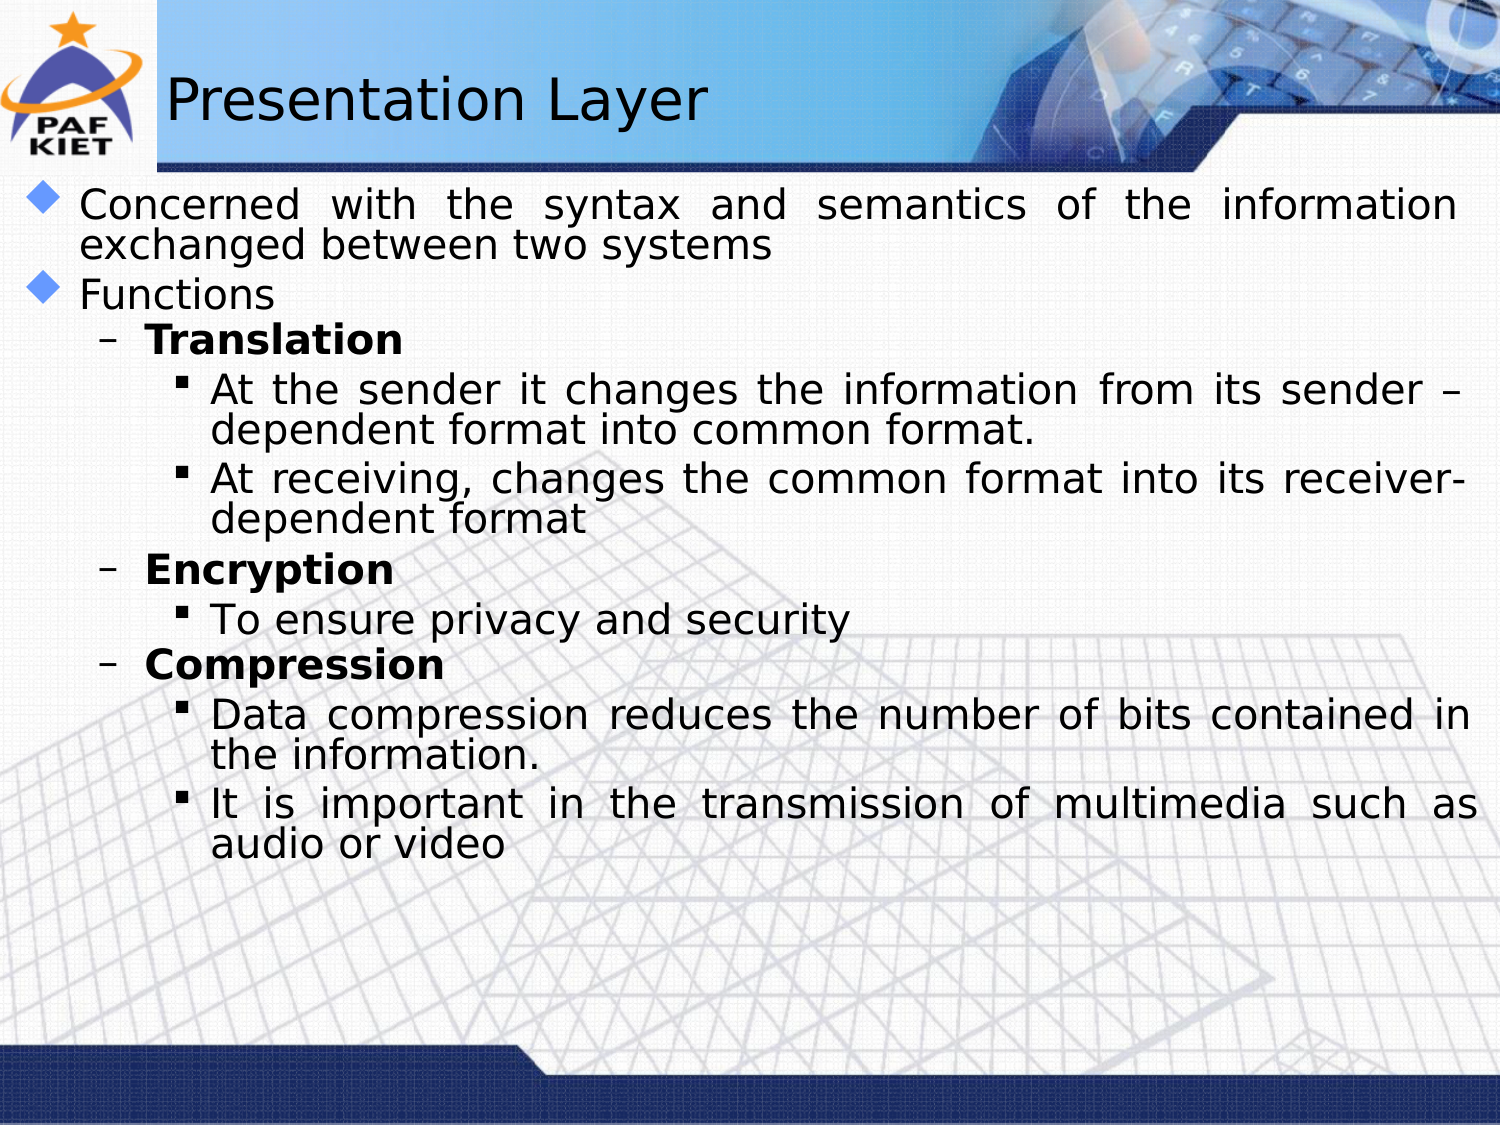

# Presentation Layer
Concerned with the syntax and semantics of the information exchanged between two systems
Functions
Translation
At the sender it changes the information from its sender –dependent format into common format.
At receiving, changes the common format into its receiver-dependent format
Encryption
To ensure privacy and security
Compression
Data compression reduces the number of bits contained in the information.
It is important in the transmission of multimedia such as audio or video